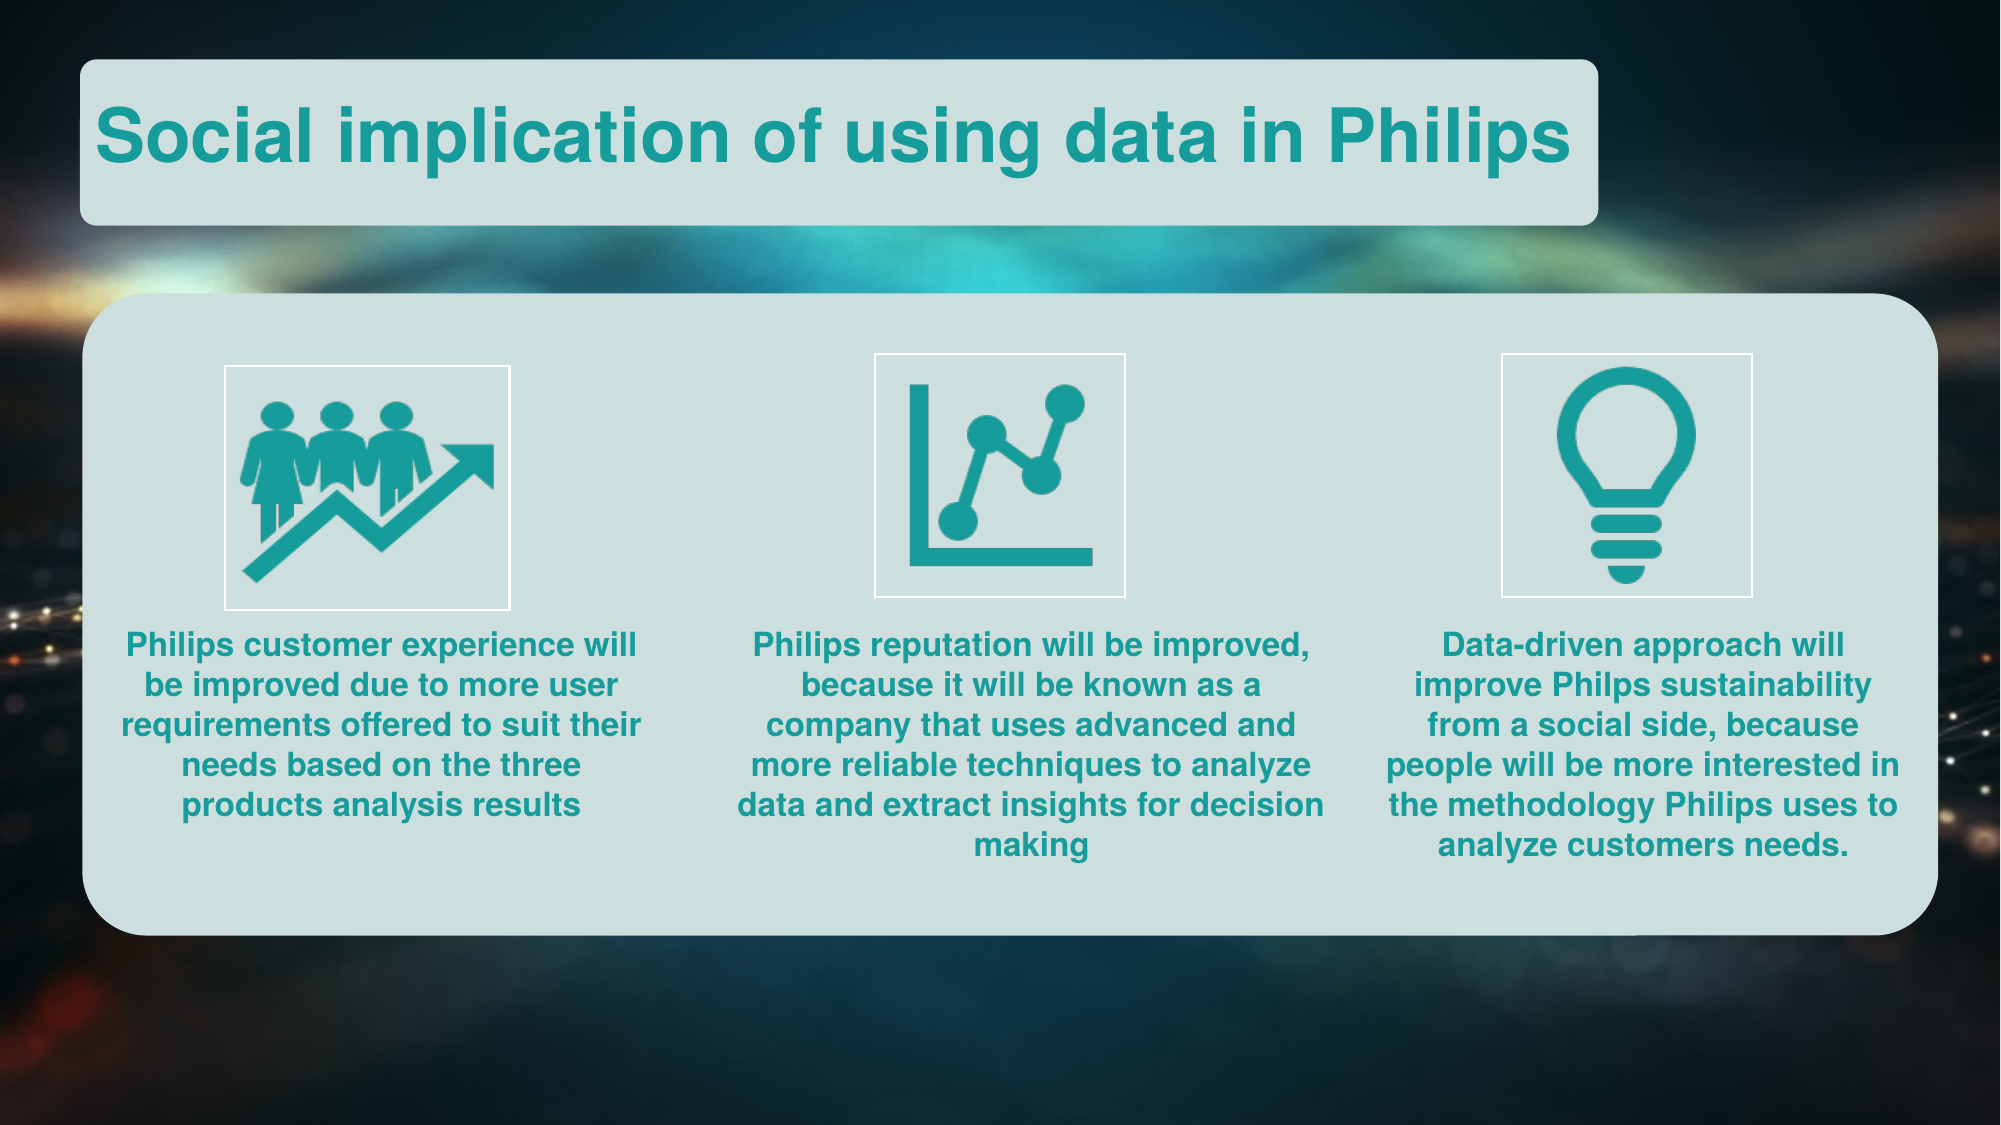

# Social implication of using data in Philips

Philips customer experience will be improved due to more user requirements offered to suit their needs based on the three products analysis results
Philips reputation will be improved, because it will be known as a company that uses advanced and more reliable techniques to analyze data and extract insights for decision making
Data-driven approach will improve Philps sustainability from a social side, because people will be more interested in the methodology Philips uses to analyze customers needs.